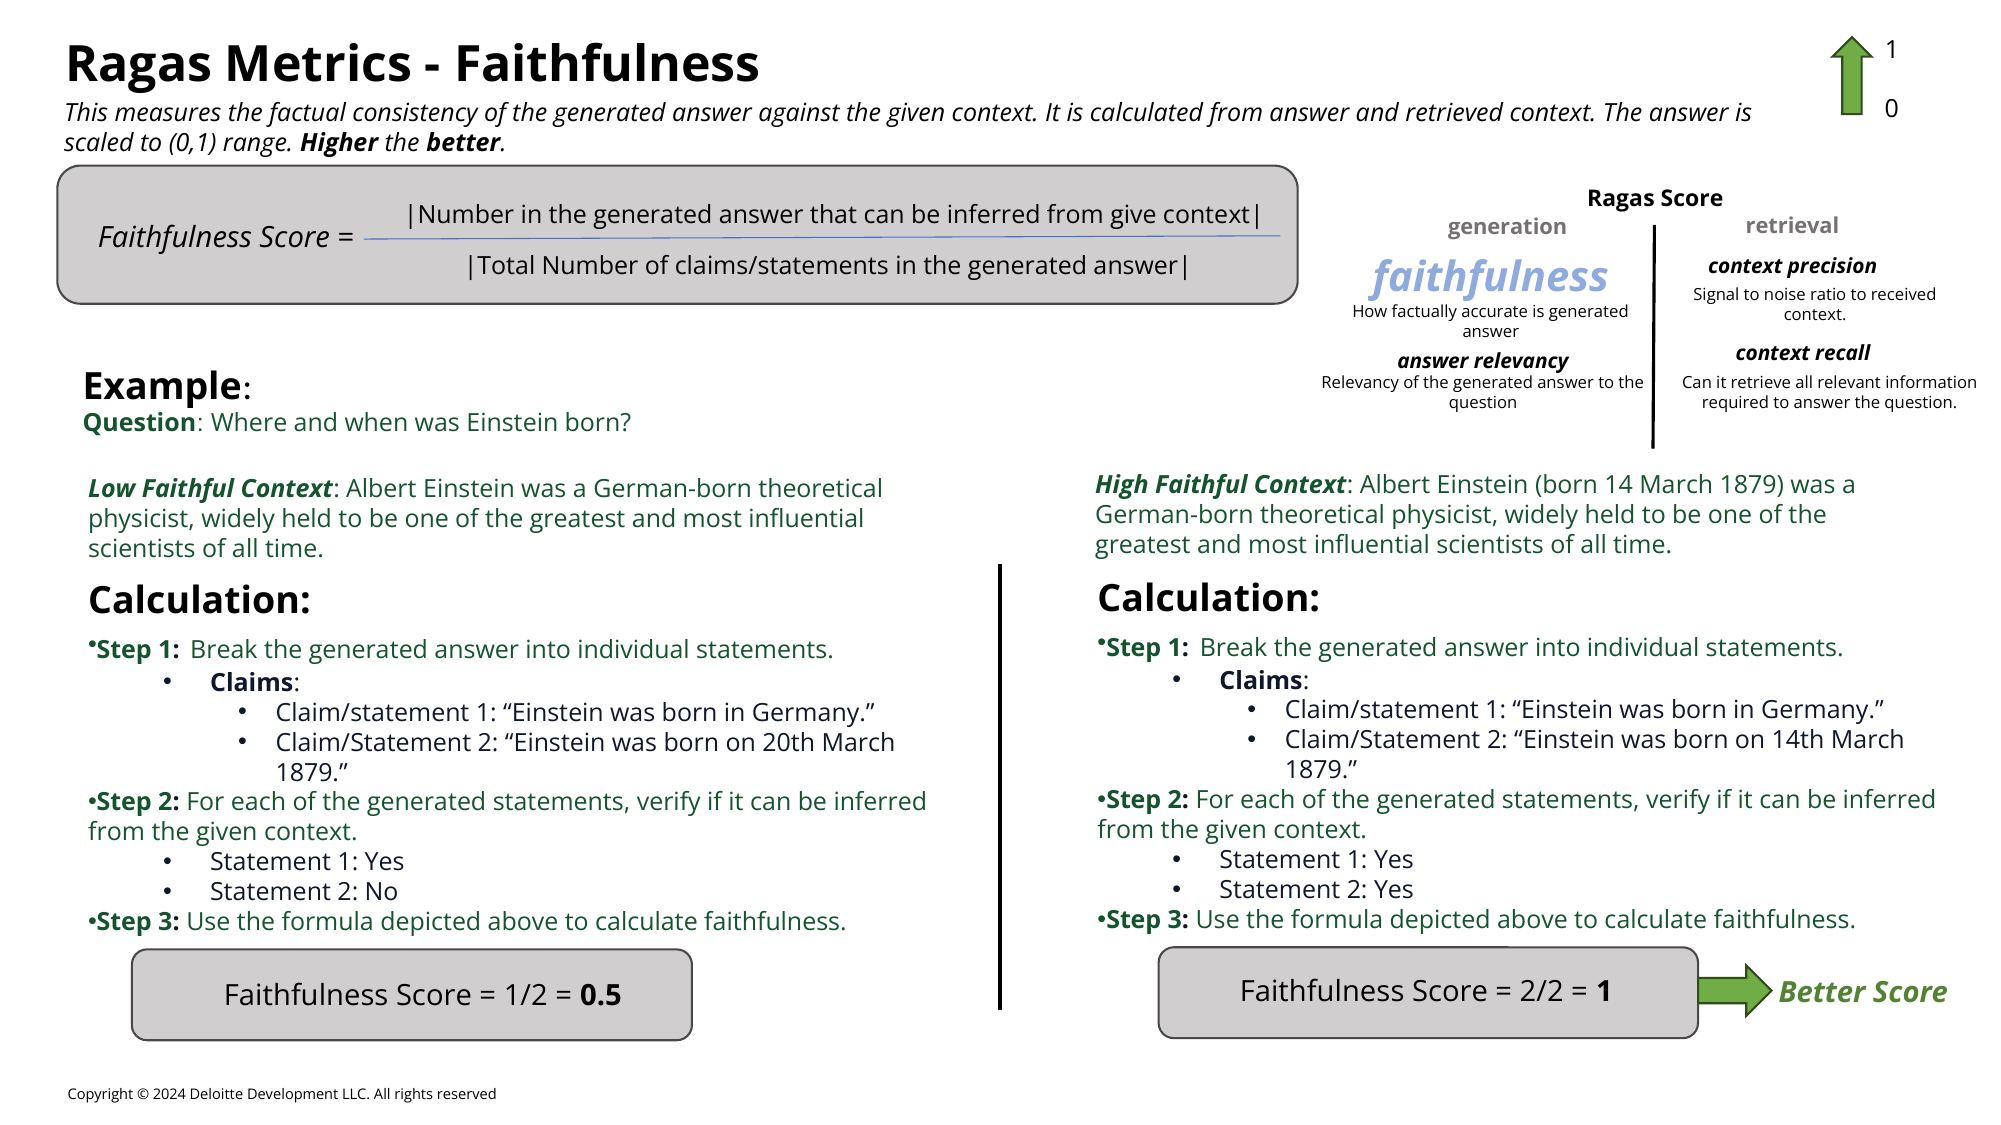

1
Ragas Metrics - Faithfulness

0
This measures the factual consistency of the generated answer against the given context. It is calculated from answer and retrieved context. The answer is scaled to (0,1) range. Higher the better.

Ragas Score
retrieval
generation
faithfulness
context precision
Signal to noise ratio to received context.
How factually accurate is generated answer
context recall
answer relevancy
Relevancy of the generated answer to the question
Can it retrieve all relevant information required to answer the question.
|Number in the generated answer that can be inferred from give context|

Faithfulness Score =
|Total Number of claims/statements in the generated answer|
Example:
Question: Where and when was Einstein born?
High Faithful Context: Albert Einstein (born 14 March 1879) was a German-born theoretical physicist, widely held to be one of the greatest and most influential scientists of all time.

Low Faithful Context: Albert Einstein was a German-born theoretical physicist, widely held to be one of the greatest and most influential scientists of all time.

Calculation:
Step 1: Break the generated answer into individual statements.
Claims:
Claim/statement 1: “Einstein was born in Germany.”
Claim/Statement 2: “Einstein was born on 14th March 1879.”
Step 2: For each of the generated statements, verify if it can be inferred from the given context.
Statement 1: Yes
Statement 2: Yes
Step 3: Use the formula depicted above to calculate faithfulness.

Calculation:
Step 1: Break the generated answer into individual statements.
Claims:
Claim/statement 1: “Einstein was born in Germany.”
Claim/Statement 2: “Einstein was born on 20th March 1879.”
Step 2: For each of the generated statements, verify if it can be inferred from the given context.
Statement 1: Yes
Statement 2: No
Step 3: Use the formula depicted above to calculate faithfulness.

Faithfulness Score = 2/2 = 1

Better Score
Faithfulness Score = 1/2 = 0.5